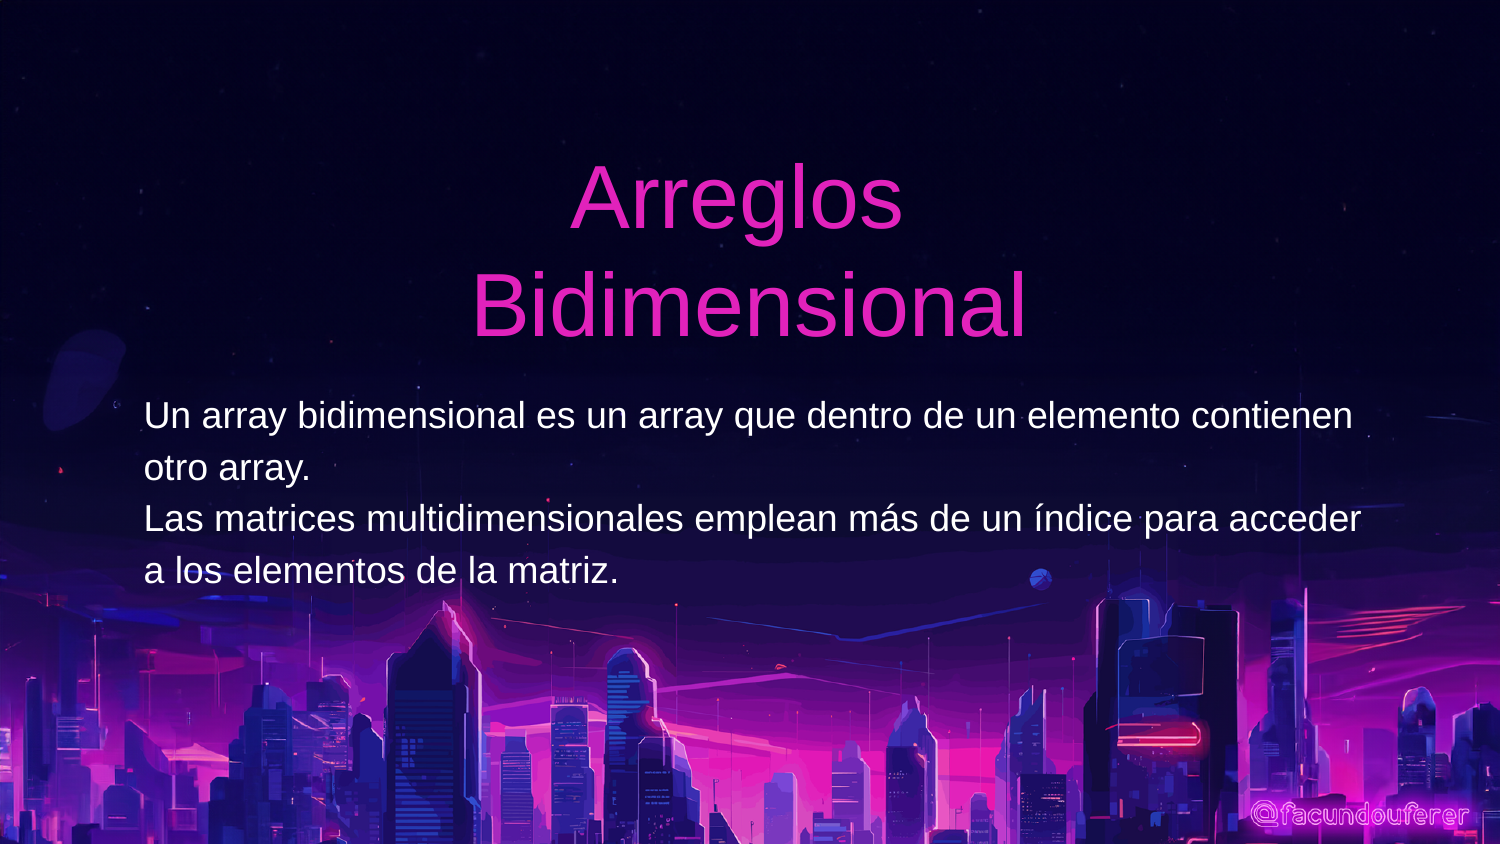

# Arreglos Bidimensional
Un array bidimensional es un array que dentro de un elemento contienen otro array.
Las matrices multidimensionales emplean más de un índice para acceder a los elementos de la matriz.